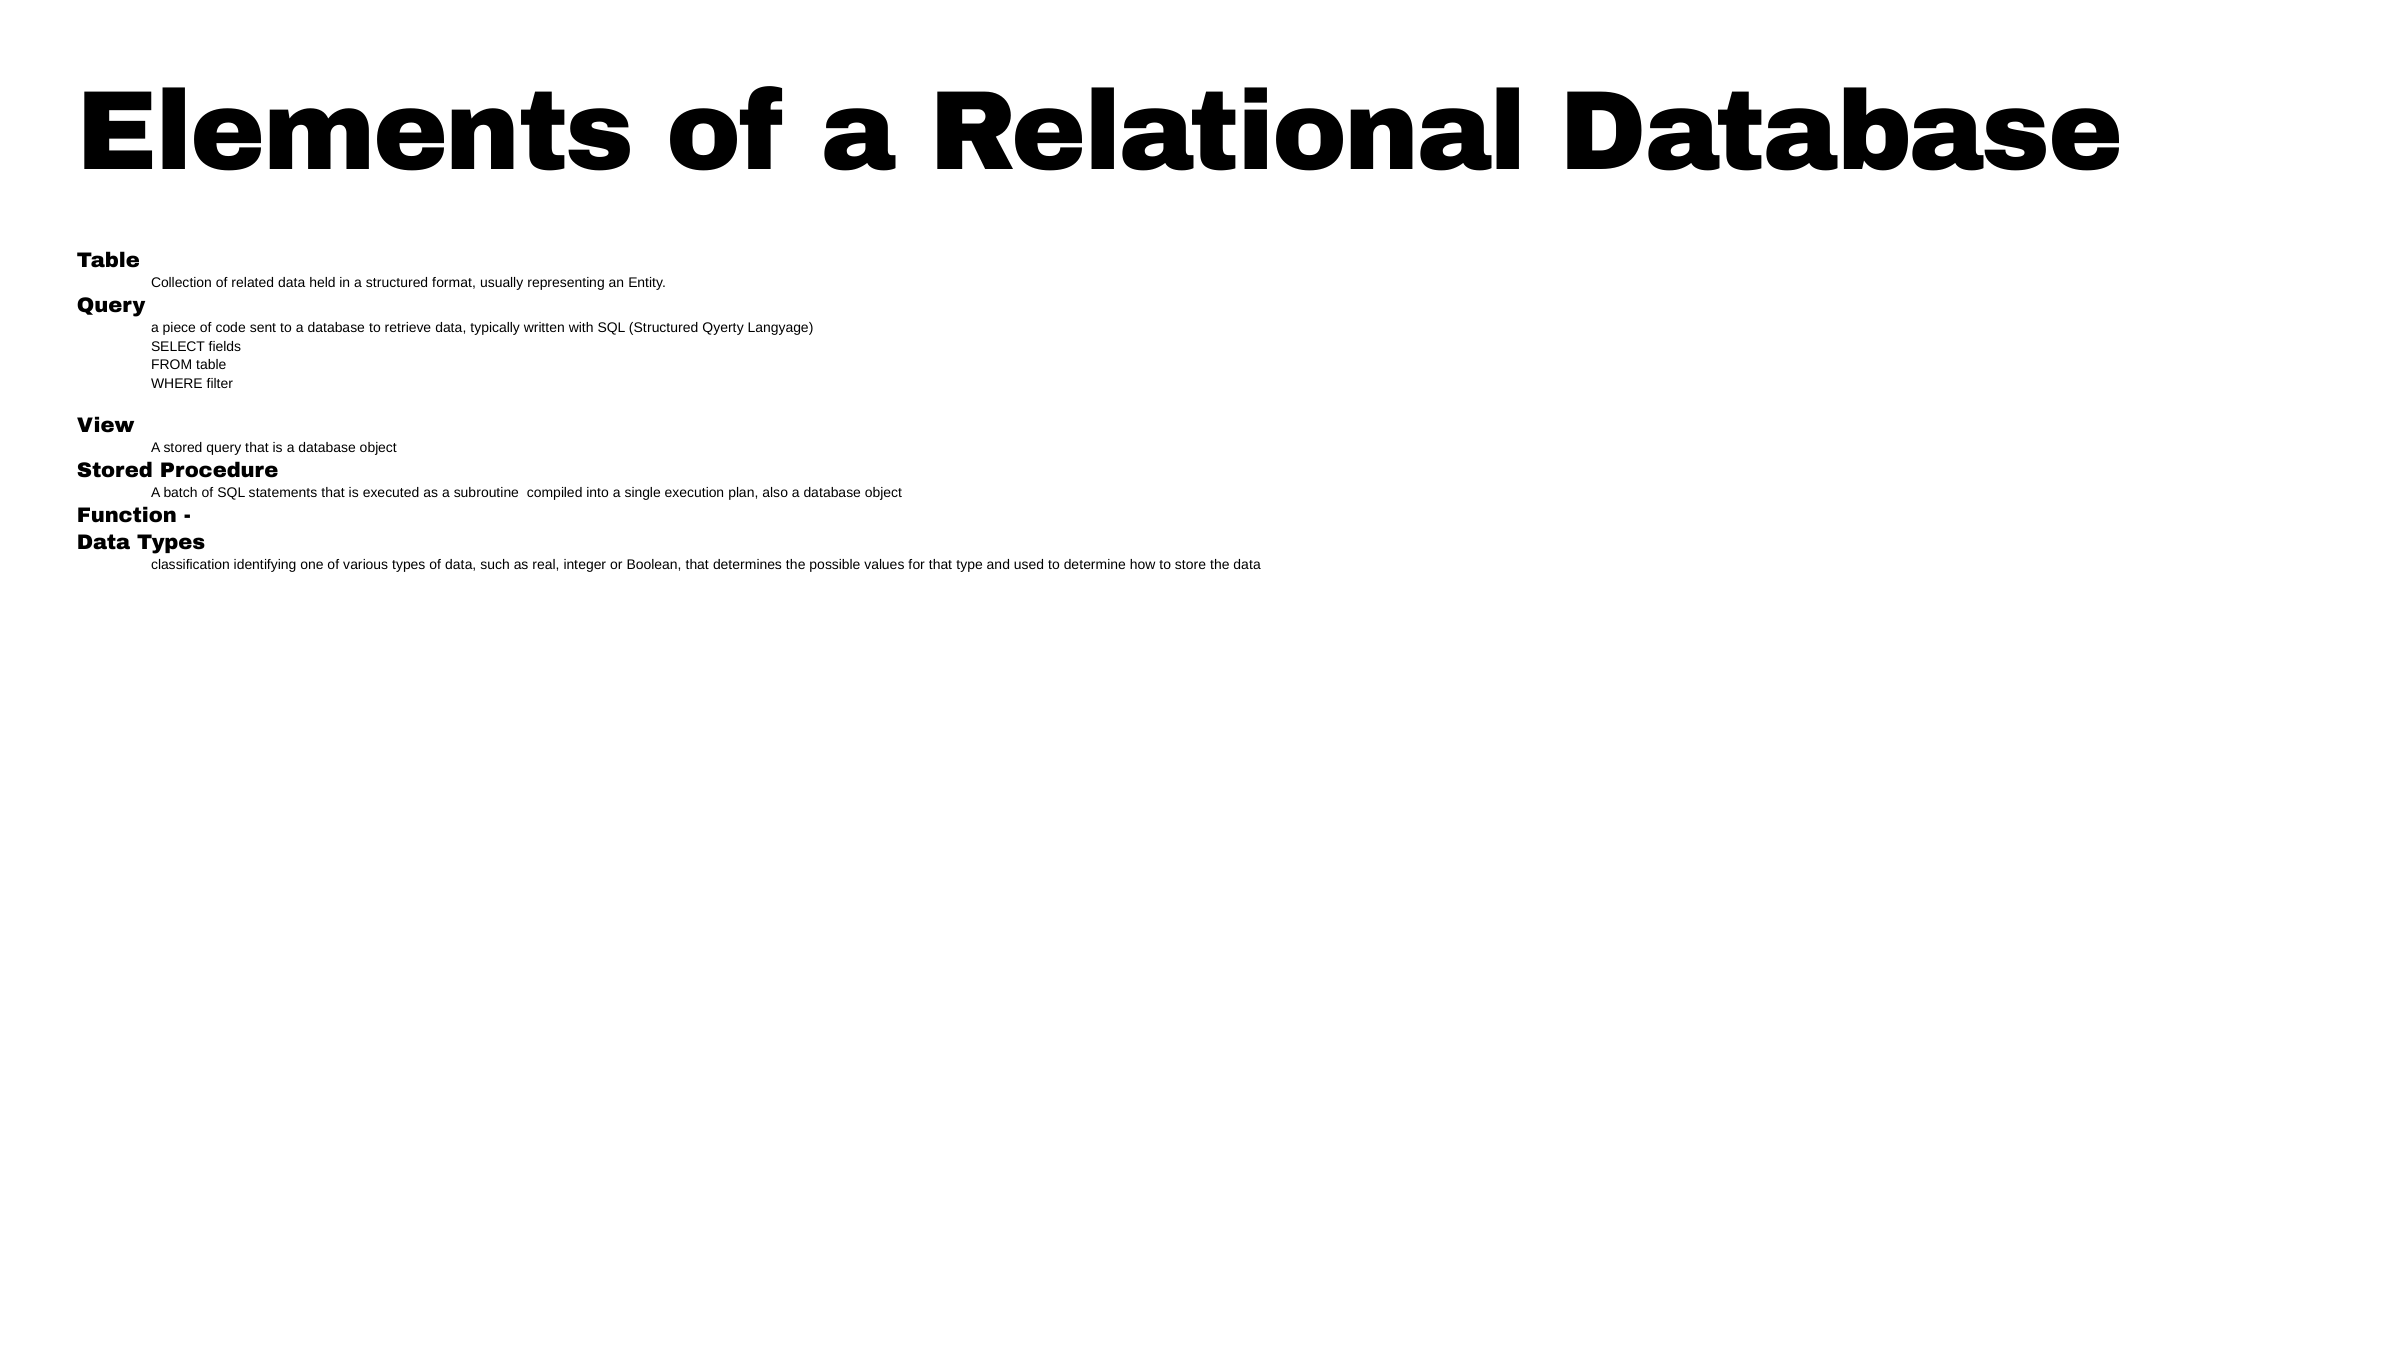

# Elements of a Relational Database
Table
Collection of related data held in a structured format, usually representing an Entity.
Query
a piece of code sent to a database to retrieve data, typically written with SQL (Structured Qyerty Langyage)
SELECT fields
FROM table
WHERE filter

View
A stored query that is a database object
Stored Procedure
A batch of SQL statements that is executed as a subroutine  compiled into a single execution plan, also a database object
Function -
Data Types
classification identifying one of various types of data, such as real, integer or Boolean, that determines the possible values for that type and used to determine how to store the data